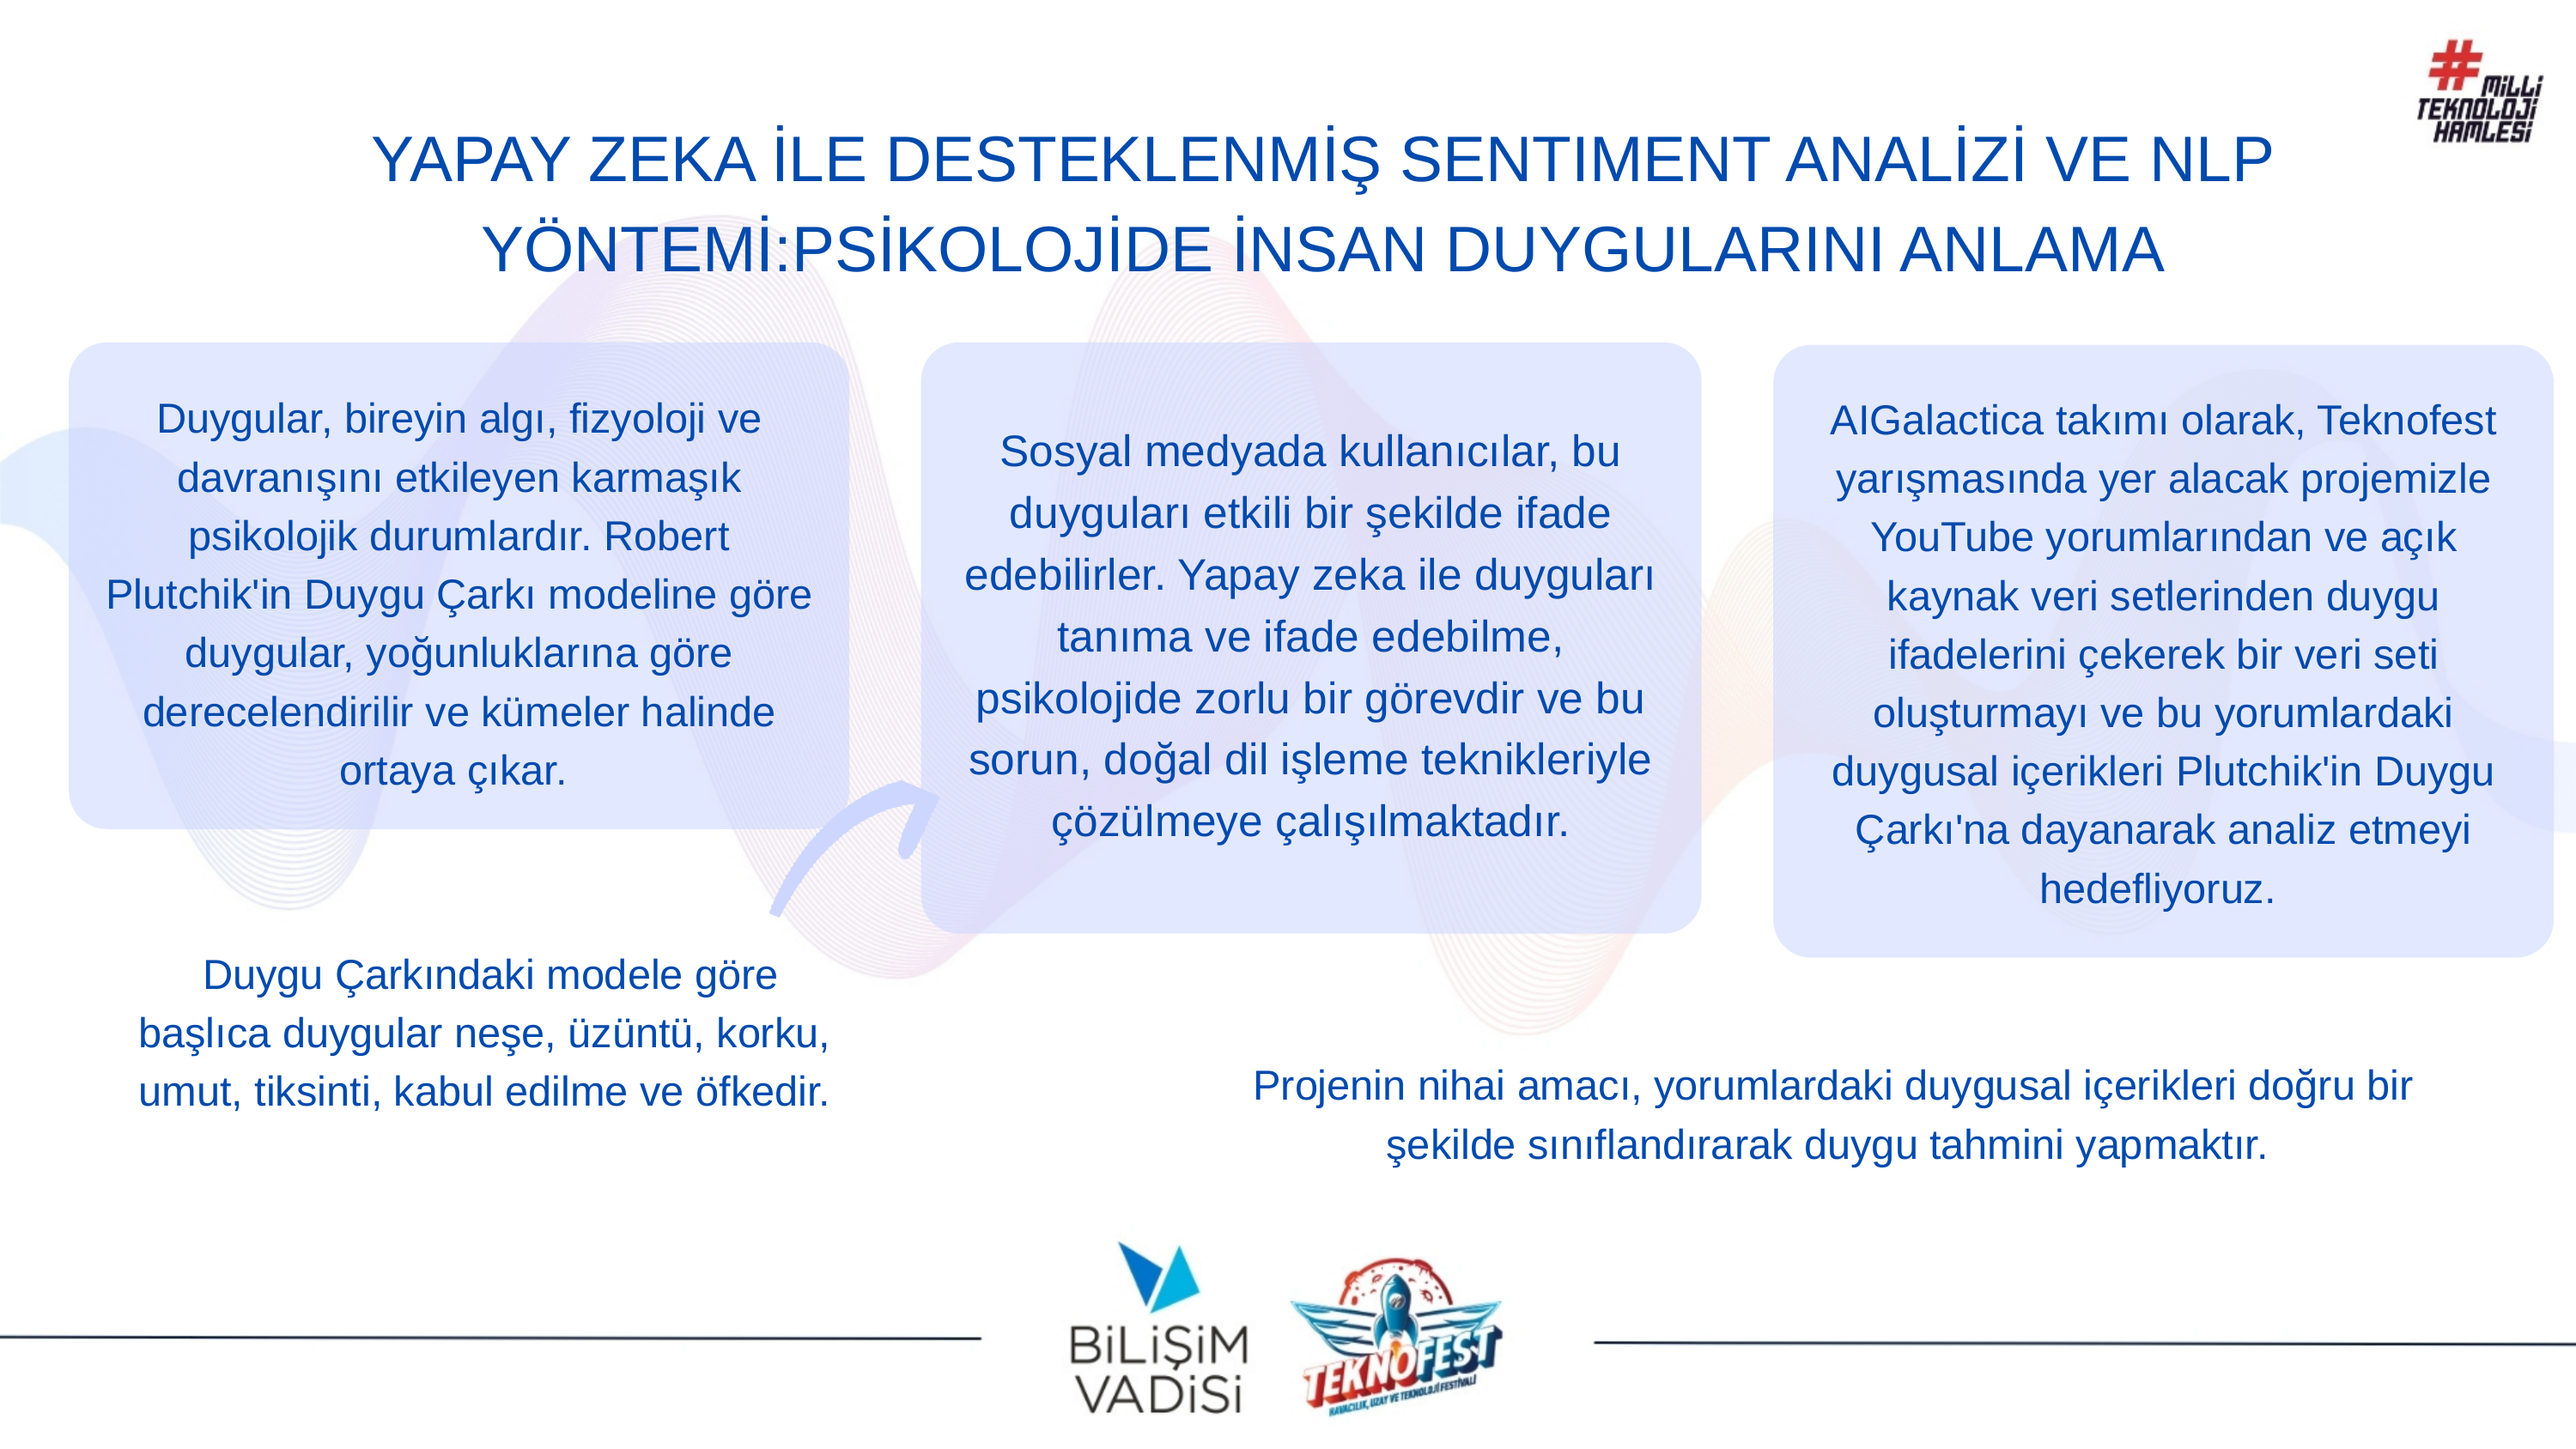

YAPAY ZEKA İLE DESTEKLENMİŞ SENTIMENT ANALİZİ VE NLP YÖNTEMİ:PSİKOLOJİDE İNSAN DUYGULARINI ANLAMA

Duygular, bireyin algı, fizyoloji ve davranışını etkileyen karmaşık psikolojik durumlardır. Robert Plutchik'in Duygu Çarkı modeline göre duygular, yoğunluklarına göre derecelendirilir ve kümeler halinde ortaya çıkar.
AIGalactica takımı olarak, Teknofest yarışmasında yer alacak projemizle YouTube yorumlarından ve açık kaynak veri setlerinden duygu ifadelerini çekerek bir veri seti oluşturmayı ve bu yorumlardaki duygusal içerikleri Plutchik'in Duygu Çarkı'na dayanarak analiz etmeyi hedefliyoruz.
Sosyal medyada kullanıcılar, bu duyguları etkili bir şekilde ifade edebilirler. Yapay zeka ile duyguları tanıma ve ifade edebilme, psikolojide zorlu bir görevdir ve bu sorun, doğal dil işleme teknikleriyle çözülmeye çalışılmaktadır.

 Duygu Çarkındaki modele göre başlıca duygular neşe, üzüntü, korku, umut, tiksinti, kabul edilme ve öfkedir.
 Projenin nihai amacı, yorumlardaki duygusal içerikleri doğru bir şekilde sınıflandırarak duygu tahmini yapmaktır.